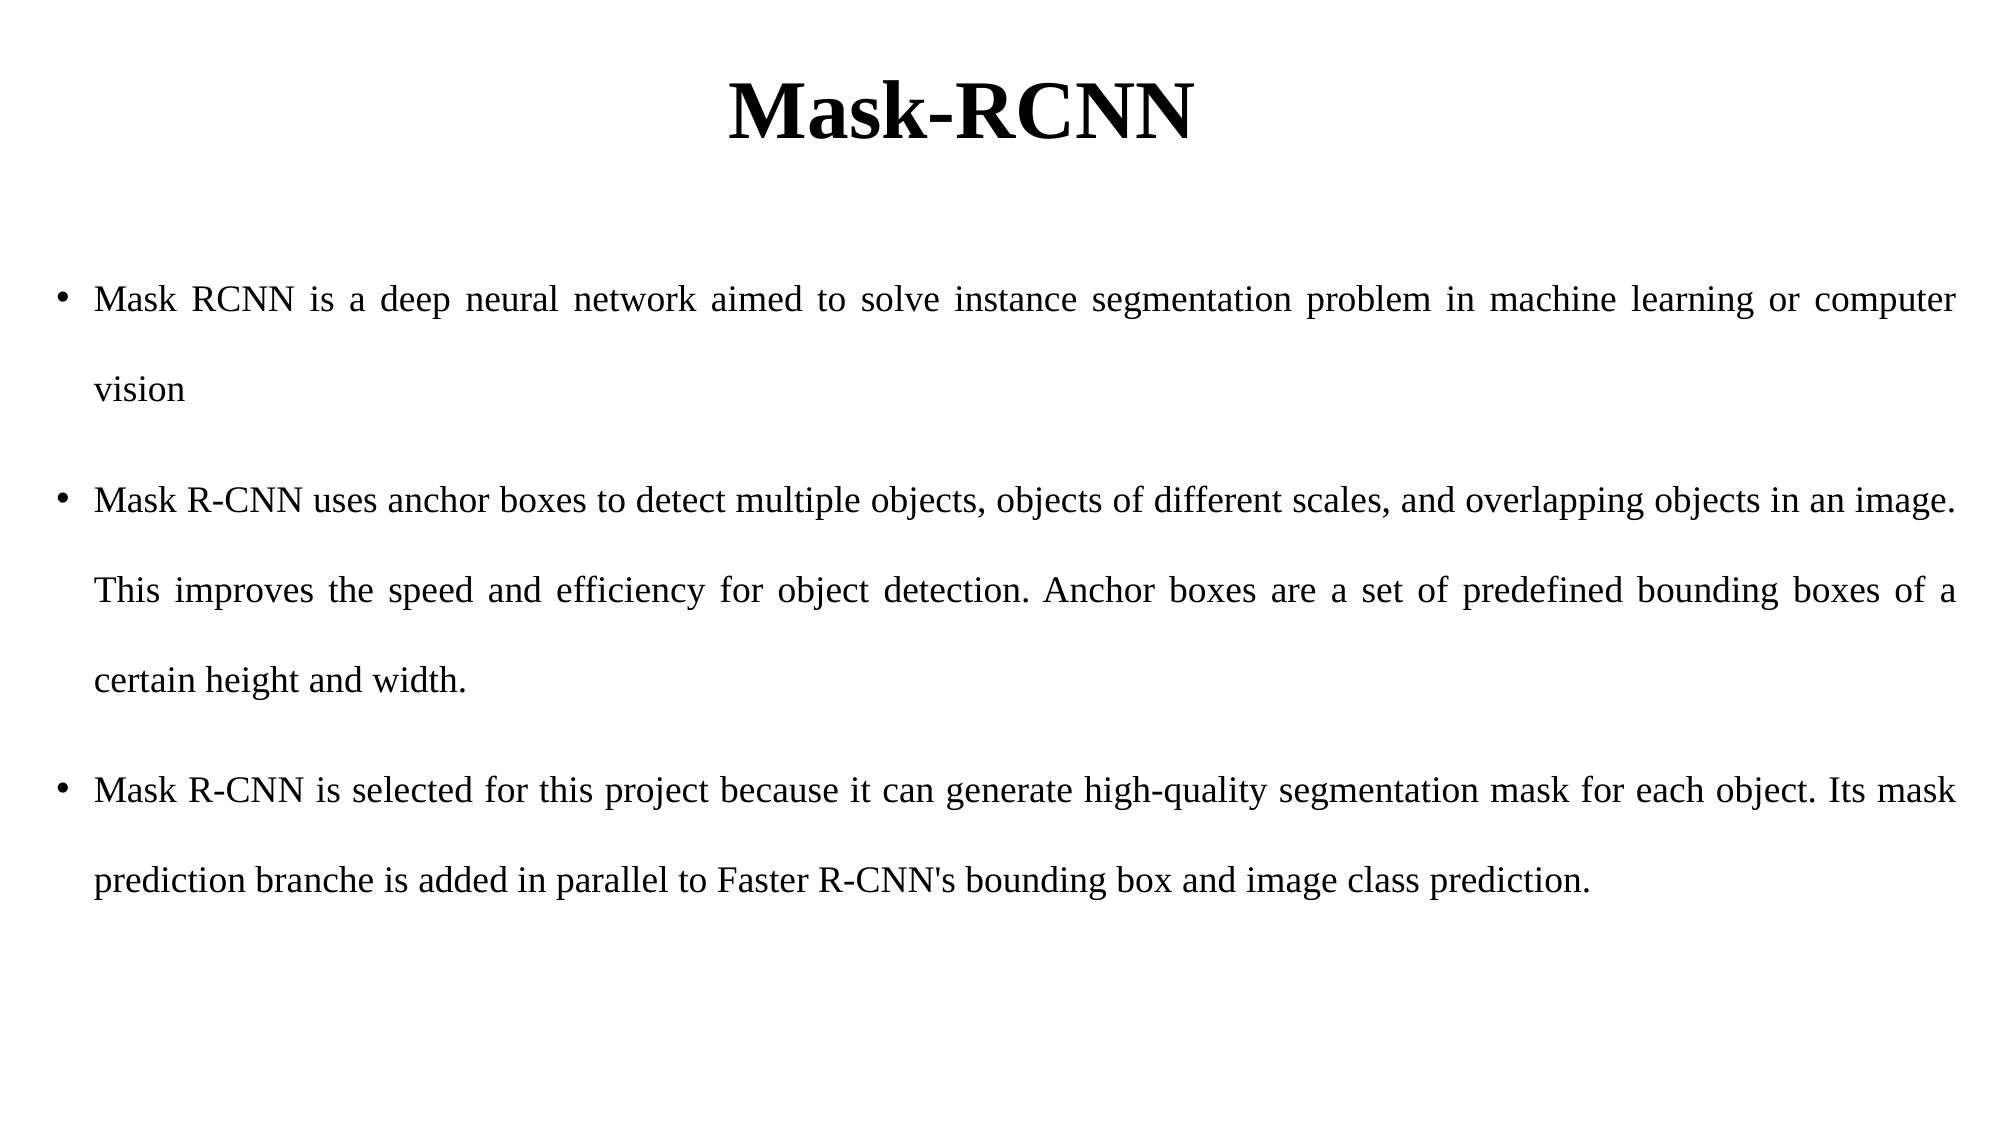

# Mask-RCNN
Mask RCNN is a deep neural network aimed to solve instance segmentation problem in machine learning or computer vision
Mask R-CNN uses anchor boxes to detect multiple objects, objects of different scales, and overlapping objects in an image. This improves the speed and efficiency for object detection. Anchor boxes are a set of predefined bounding boxes of a certain height and width.
Mask R-CNN is selected for this project because it can generate high-quality segmentation mask for each object. Its mask prediction branche is added in parallel to Faster R-CNN's bounding box and image class prediction.